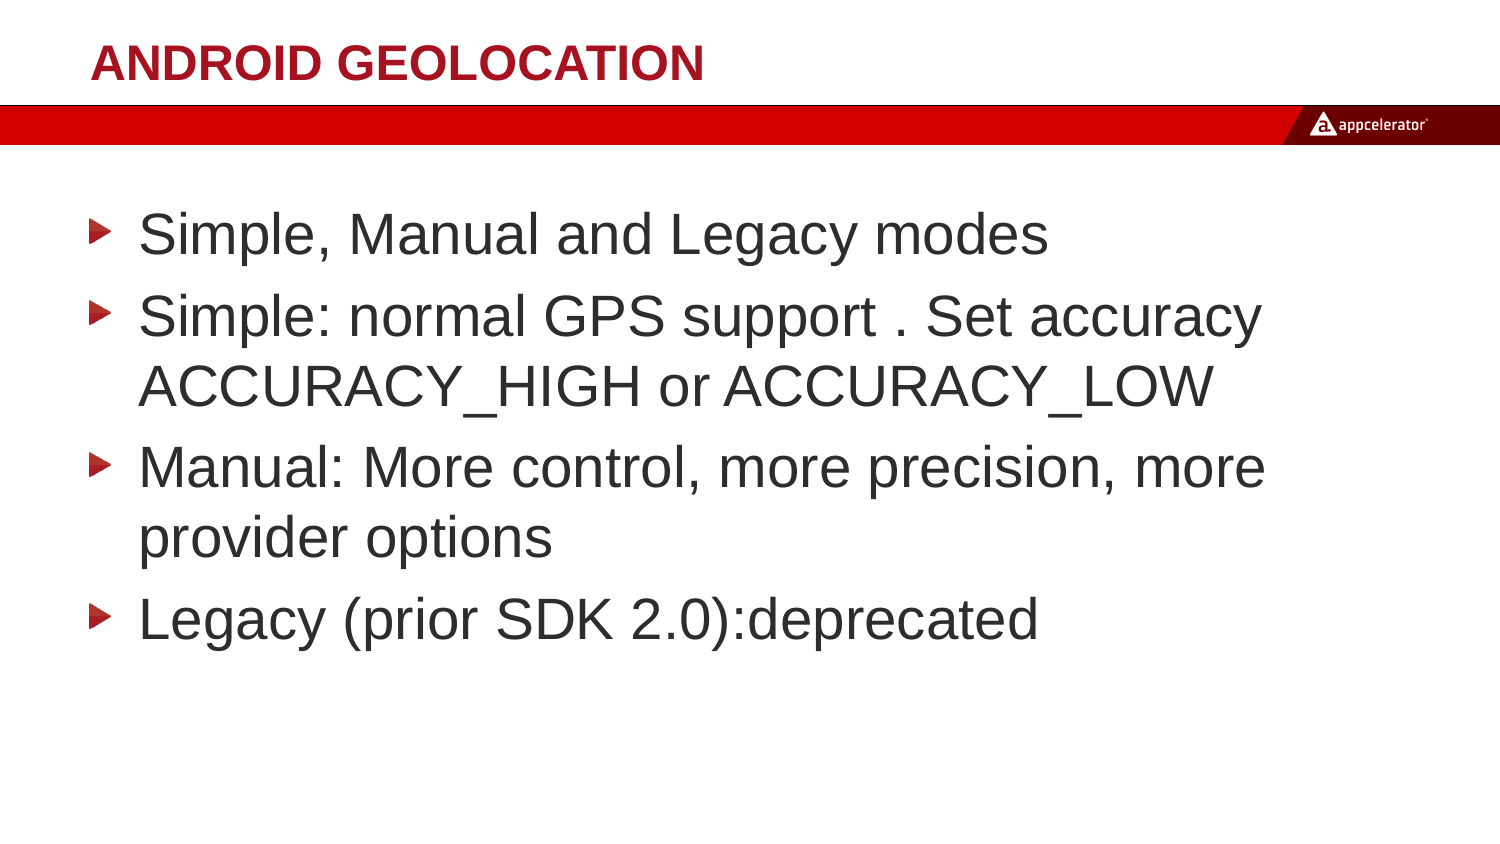

# Android Geolocation
Simple, Manual and Legacy modes
Simple: normal GPS support . Set accuracy ACCURACY_HIGH or ACCURACY_LOW
Manual: More control, more precision, more provider options
Legacy (prior SDK 2.0):deprecated